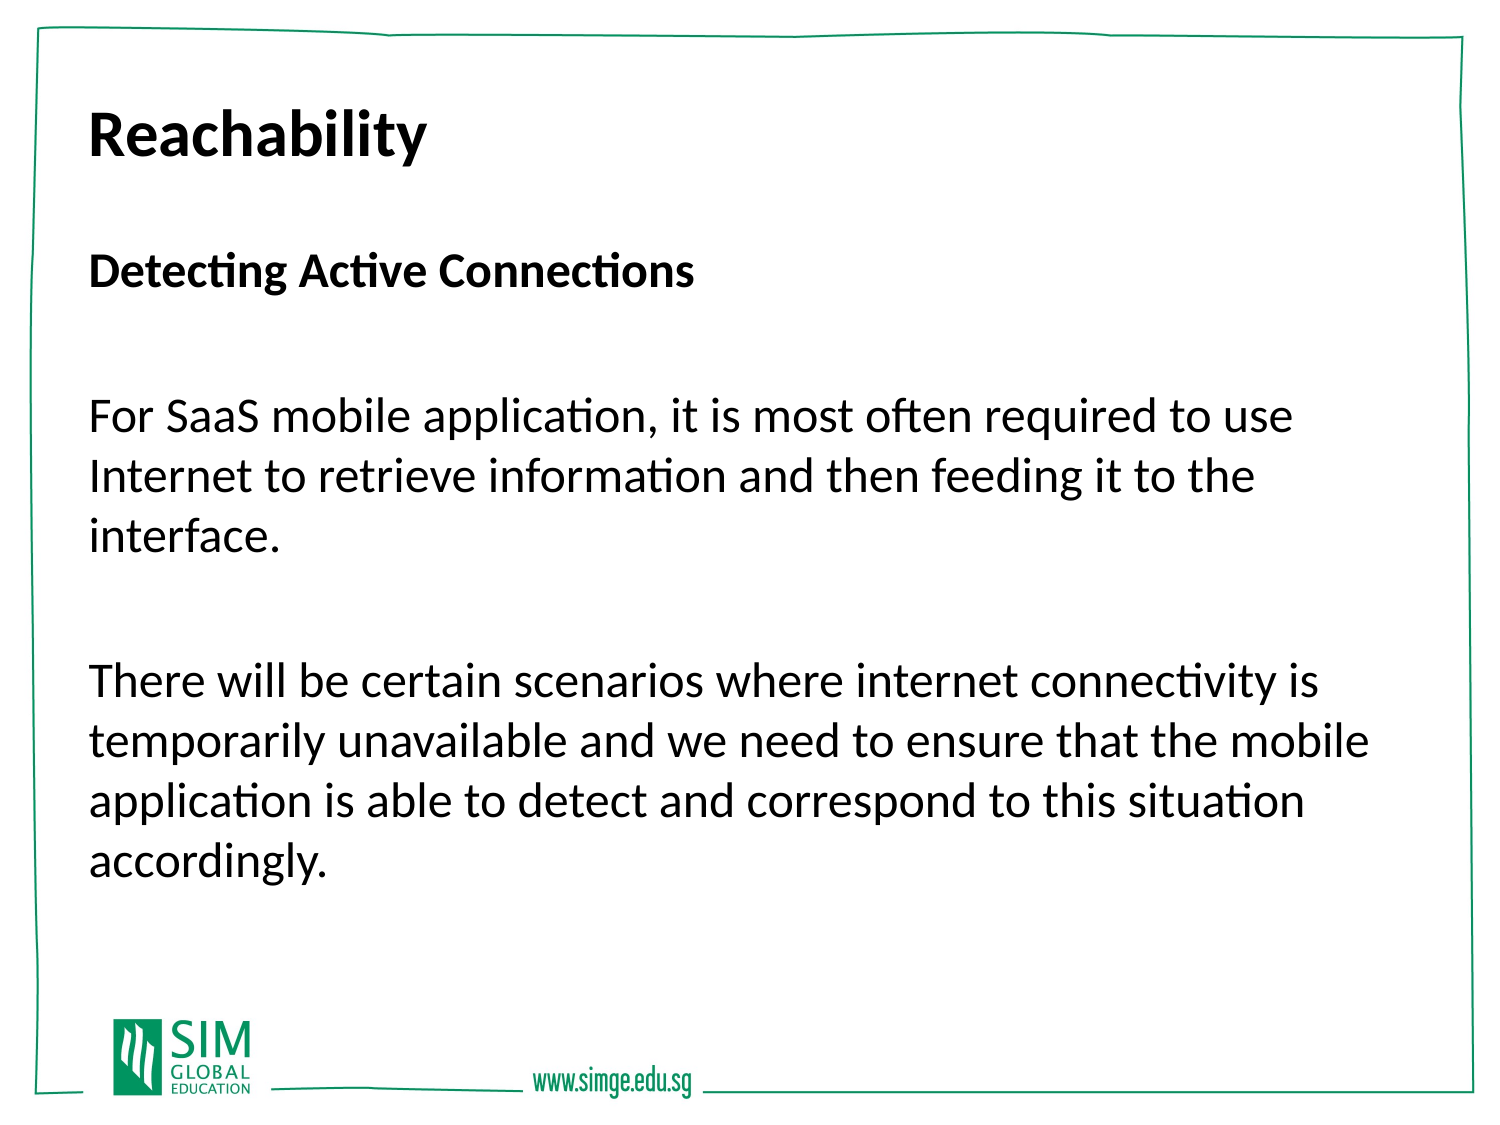

Reachability
Detecting Active Connections

For SaaS mobile application, it is most often required to use Internet to retrieve information and then feeding it to the interface.

There will be certain scenarios where internet connectivity is temporarily unavailable and we need to ensure that the mobile application is able to detect and correspond to this situation accordingly.